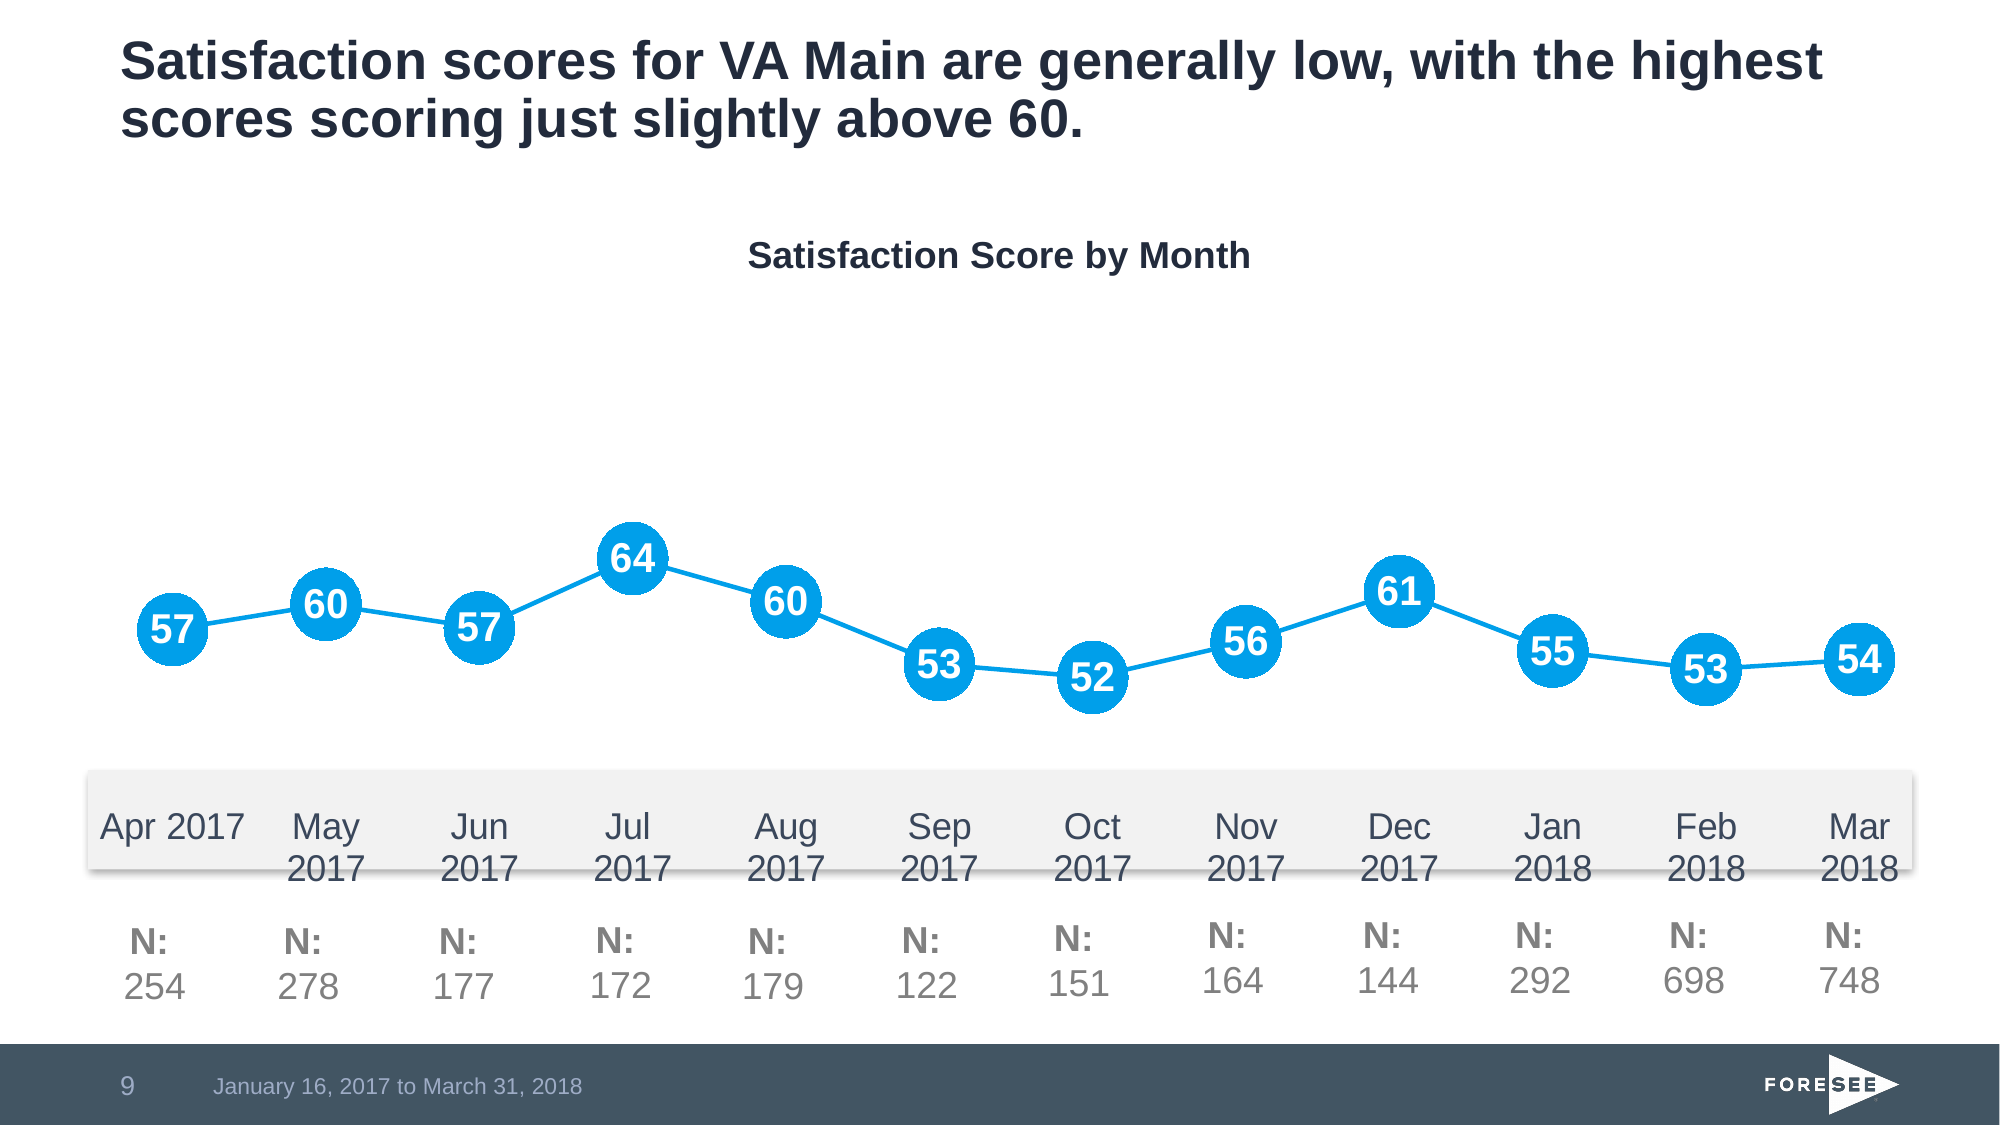

# Satisfaction scores for VA Main are generally low, with the highest scores scoring just slightly above 60.

### Chart

| Category | FTV |
|---|---|
| Apr 2017 | 56.96509 |
| May 2017 | 59.6009 |
| Jun 2017 | 57.12904 |
| Jul
2017 | 64.42458 |
| Aug 2017 | 59.87368 |
| Sep 2017 | 53.29682 |
| Oct 2017 | 51.92611 |
| Nov 2017 | 55.67236 |
| Dec 2017 | 60.93897 |
| Jan 2018 | 54.69742 |
| Feb 2018 | 52.7687 |
| Mar 2018 | 53.80511 |
Satisfaction Score by Month

N:
748
N:
698
N:
292
N:
144
N:
164
N:
151
N:
172
N:
122
N:
254
N:
177
N:
179
N:
278
9
January 16, 2017 to March 31, 2018